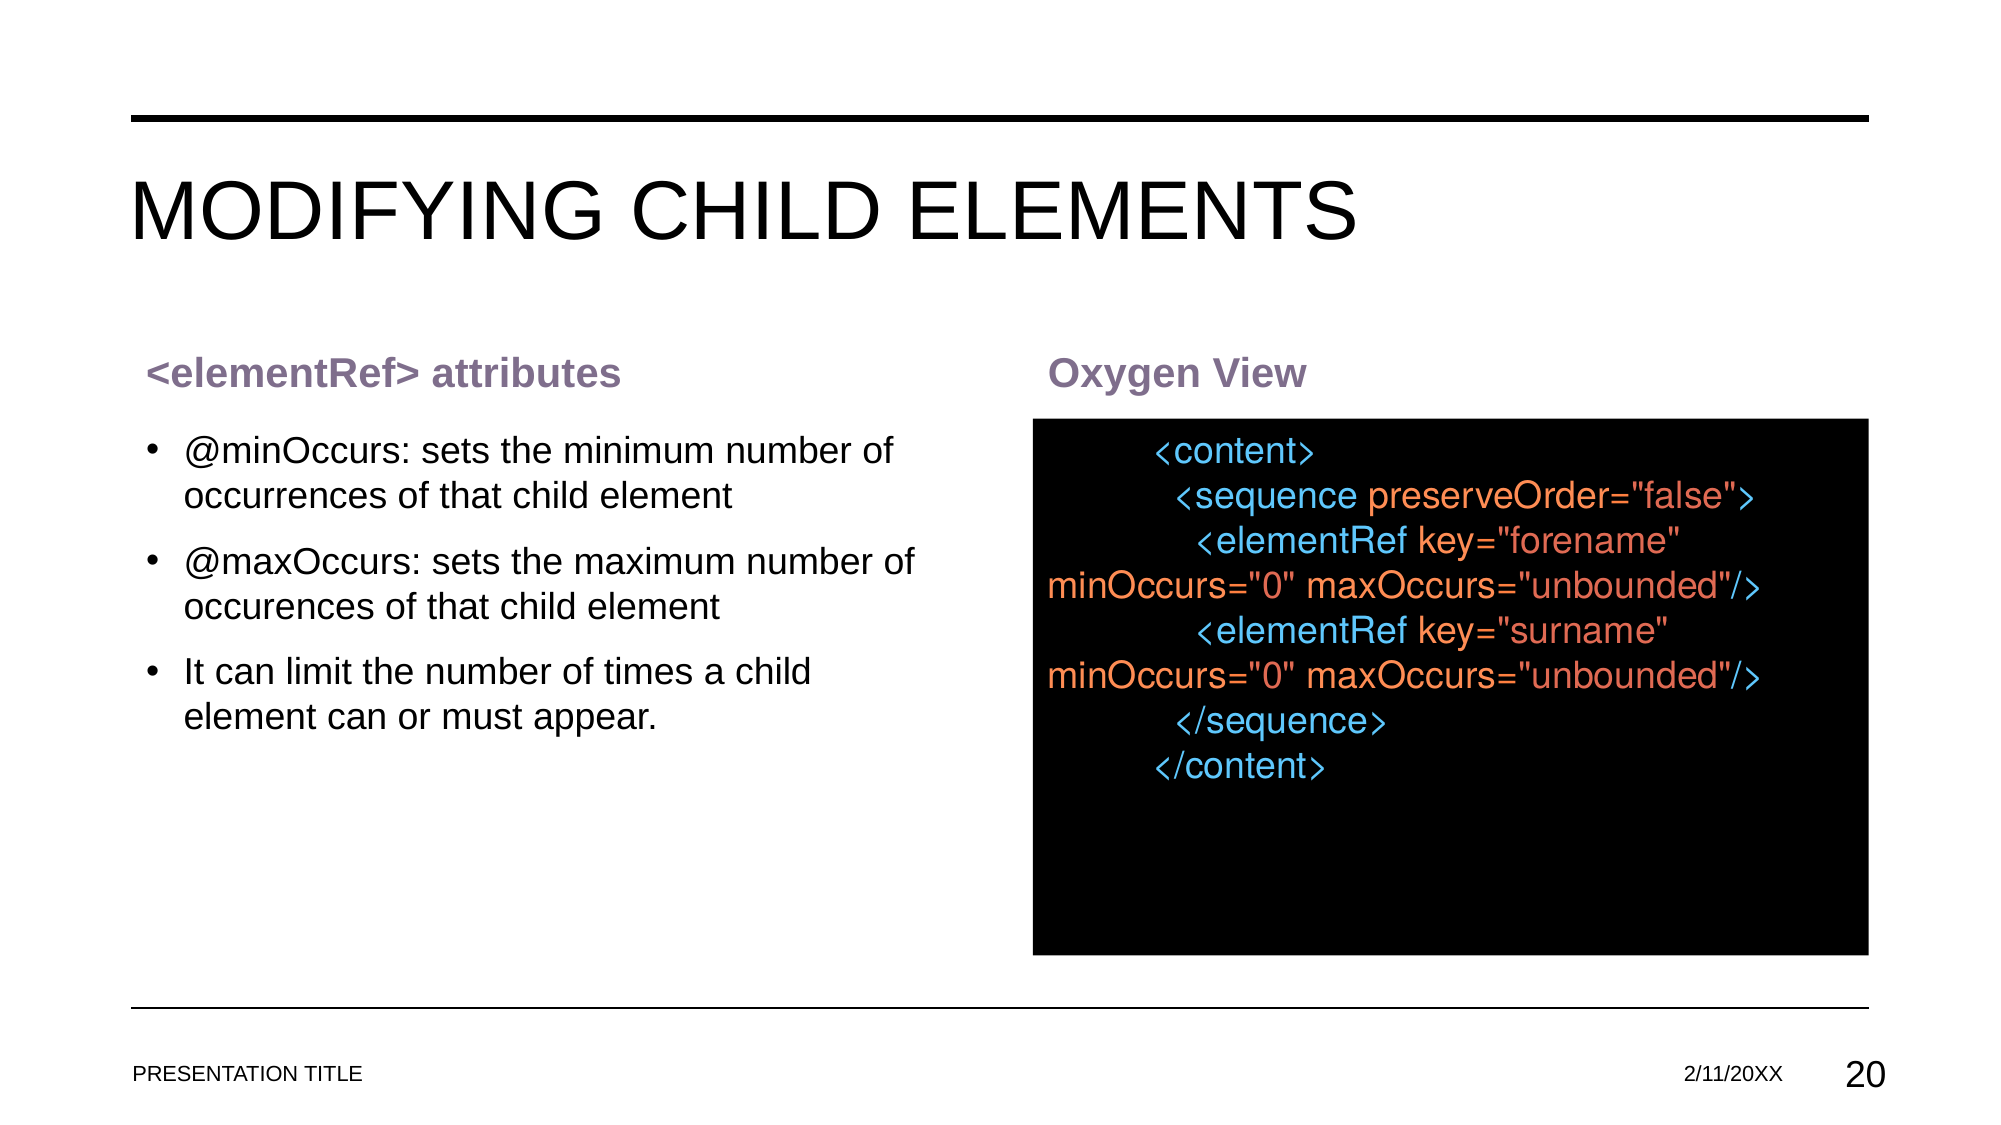

# Modifying Child Elements
<elementRef> attributes
Oxygen View
@minOccurs: sets the minimum number of occurrences of that child element
@maxOccurs: sets the maximum number of occurences of that child element
It can limit the number of times a child element can or must appear.

          <content>
            <sequence preserveOrder="false">
              <elementRef key="forename" minOccurs="0" maxOccurs="unbounded"/>
              <elementRef key="surname" minOccurs="0" maxOccurs="unbounded"/>
            </sequence>
          </content>

PRESENTATION TITLE
2/11/20XX
20